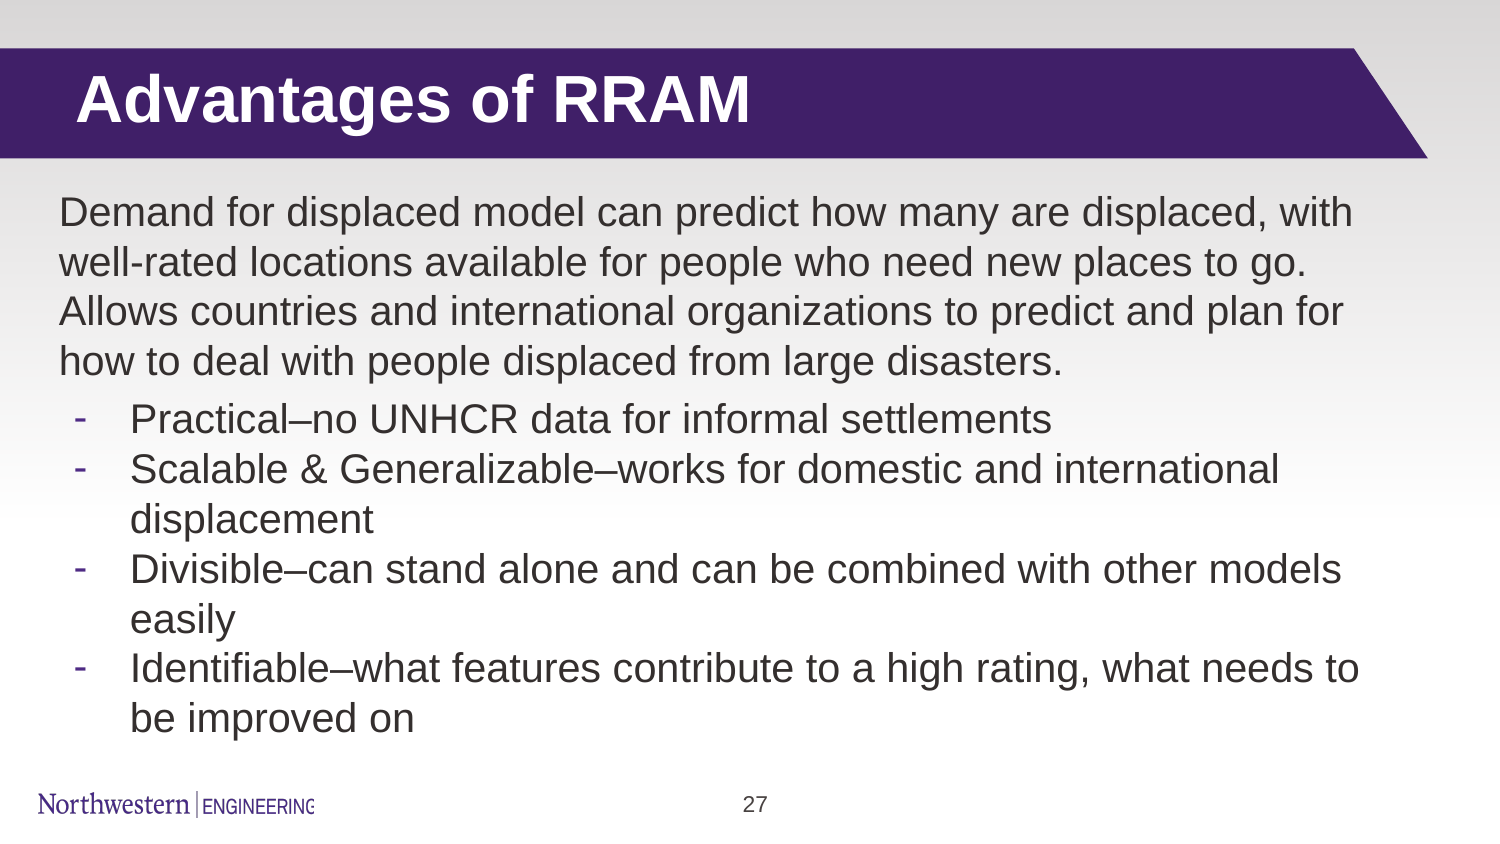

# Advantages of RRAM
Demand for displaced model can predict how many are displaced, with well-rated locations available for people who need new places to go. Allows countries and international organizations to predict and plan for how to deal with people displaced from large disasters.
Practical–no UNHCR data for informal settlements
Scalable & Generalizable–works for domestic and international displacement
Divisible–can stand alone and can be combined with other models easily
Identifiable–what features contribute to a high rating, what needs to be improved on
27